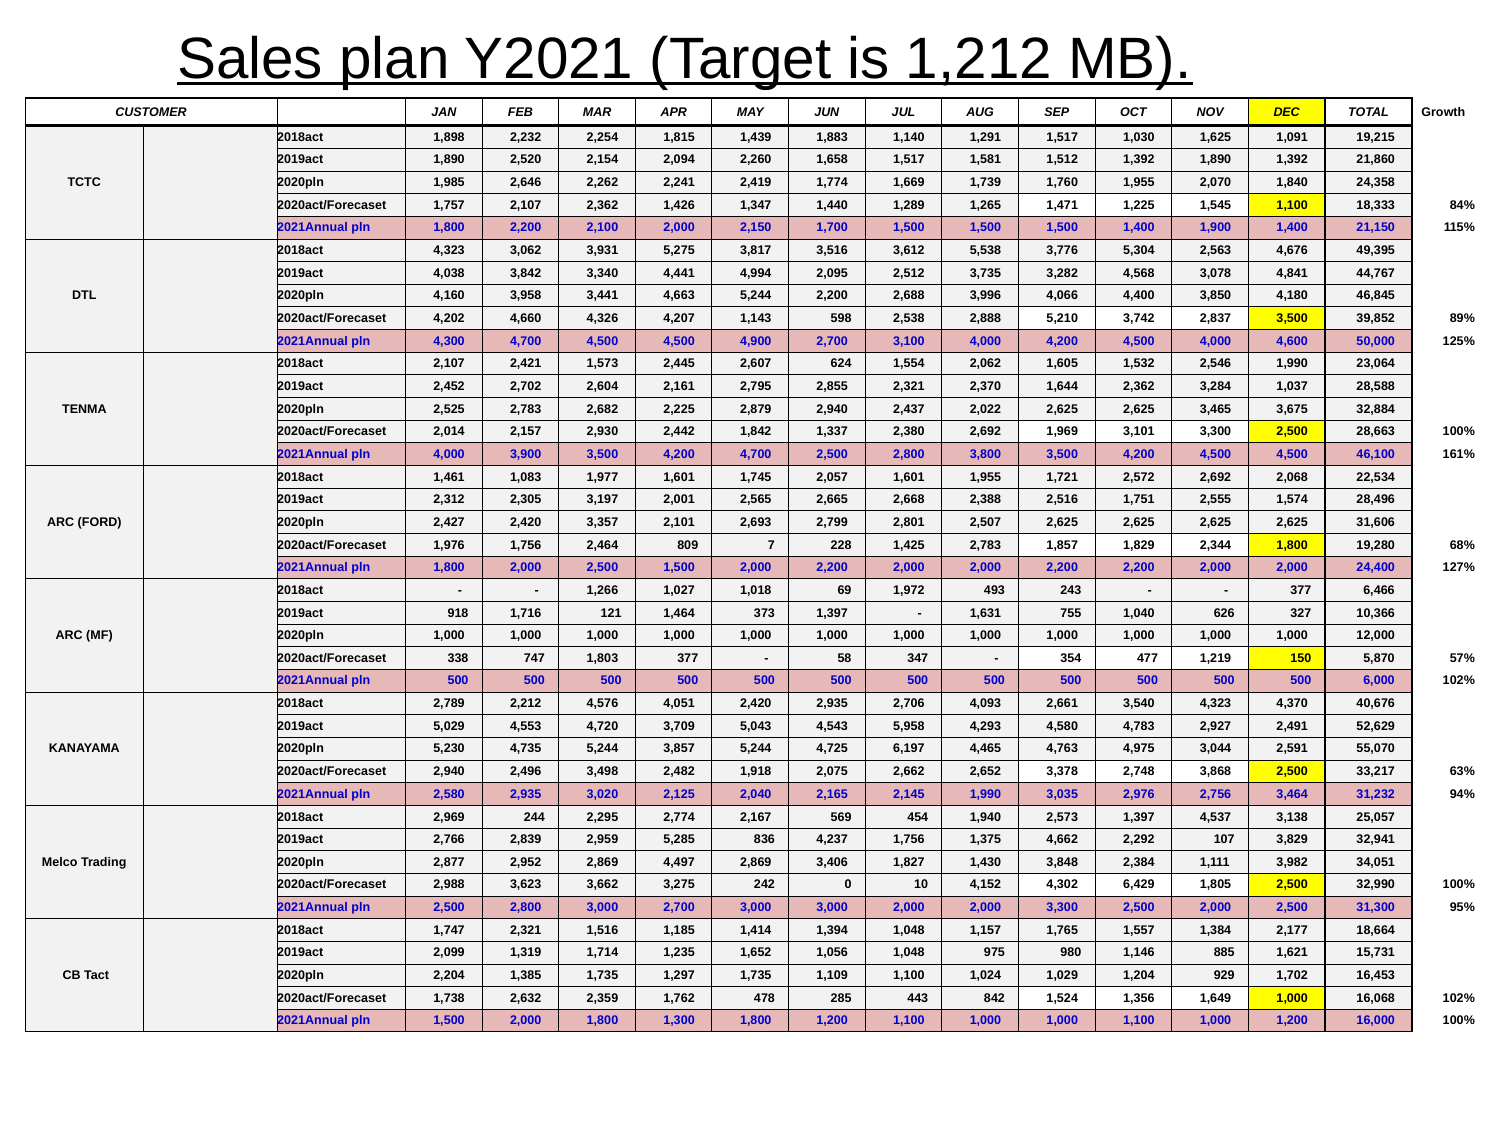

Sales plan Y2021 (Target is 1,212 MB).
| CUSTOMER |  |  | JAN | FEB | MAR | APR | MAY | JUN | JUL | AUG | SEP | OCT | NOV | DEC | TOTAL | Growth |
| --- | --- | --- | --- | --- | --- | --- | --- | --- | --- | --- | --- | --- | --- | --- | --- | --- |
| TCTC |  | 2018act | 1,898 | 2,232 | 2,254 | 1,815 | 1,439 | 1,883 | 1,140 | 1,291 | 1,517 | 1,030 | 1,625 | 1,091 | 19,215 |  |
|  |  | 2019act | 1,890 | 2,520 | 2,154 | 2,094 | 2,260 | 1,658 | 1,517 | 1,581 | 1,512 | 1,392 | 1,890 | 1,392 | 21,860 |  |
|  |  | 2020pln | 1,985 | 2,646 | 2,262 | 2,241 | 2,419 | 1,774 | 1,669 | 1,739 | 1,760 | 1,955 | 2,070 | 1,840 | 24,358 |  |
|  |  | 2020act/Forecaset | 1,757 | 2,107 | 2,362 | 1,426 | 1,347 | 1,440 | 1,289 | 1,265 | 1,471 | 1,225 | 1,545 | 1,100 | 18,333 | 84% |
|  |  | 2021Annual pln | 1,800 | 2,200 | 2,100 | 2,000 | 2,150 | 1,700 | 1,500 | 1,500 | 1,500 | 1,400 | 1,900 | 1,400 | 21,150 | 115% |
| DTL |  | 2018act | 4,323 | 3,062 | 3,931 | 5,275 | 3,817 | 3,516 | 3,612 | 5,538 | 3,776 | 5,304 | 2,563 | 4,676 | 49,395 |  |
|  |  | 2019act | 4,038 | 3,842 | 3,340 | 4,441 | 4,994 | 2,095 | 2,512 | 3,735 | 3,282 | 4,568 | 3,078 | 4,841 | 44,767 |  |
|  |  | 2020pln | 4,160 | 3,958 | 3,441 | 4,663 | 5,244 | 2,200 | 2,688 | 3,996 | 4,066 | 4,400 | 3,850 | 4,180 | 46,845 |  |
|  |  | 2020act/Forecaset | 4,202 | 4,660 | 4,326 | 4,207 | 1,143 | 598 | 2,538 | 2,888 | 5,210 | 3,742 | 2,837 | 3,500 | 39,852 | 89% |
|  |  | 2021Annual pln | 4,300 | 4,700 | 4,500 | 4,500 | 4,900 | 2,700 | 3,100 | 4,000 | 4,200 | 4,500 | 4,000 | 4,600 | 50,000 | 125% |
| TENMA |  | 2018act | 2,107 | 2,421 | 1,573 | 2,445 | 2,607 | 624 | 1,554 | 2,062 | 1,605 | 1,532 | 2,546 | 1,990 | 23,064 |  |
|  |  | 2019act | 2,452 | 2,702 | 2,604 | 2,161 | 2,795 | 2,855 | 2,321 | 2,370 | 1,644 | 2,362 | 3,284 | 1,037 | 28,588 |  |
|  |  | 2020pln | 2,525 | 2,783 | 2,682 | 2,225 | 2,879 | 2,940 | 2,437 | 2,022 | 2,625 | 2,625 | 3,465 | 3,675 | 32,884 |  |
|  |  | 2020act/Forecaset | 2,014 | 2,157 | 2,930 | 2,442 | 1,842 | 1,337 | 2,380 | 2,692 | 1,969 | 3,101 | 3,300 | 2,500 | 28,663 | 100% |
|  |  | 2021Annual pln | 4,000 | 3,900 | 3,500 | 4,200 | 4,700 | 2,500 | 2,800 | 3,800 | 3,500 | 4,200 | 4,500 | 4,500 | 46,100 | 161% |
| ARC (FORD) |  | 2018act | 1,461 | 1,083 | 1,977 | 1,601 | 1,745 | 2,057 | 1,601 | 1,955 | 1,721 | 2,572 | 2,692 | 2,068 | 22,534 |  |
|  |  | 2019act | 2,312 | 2,305 | 3,197 | 2,001 | 2,565 | 2,665 | 2,668 | 2,388 | 2,516 | 1,751 | 2,555 | 1,574 | 28,496 |  |
|  |  | 2020pln | 2,427 | 2,420 | 3,357 | 2,101 | 2,693 | 2,799 | 2,801 | 2,507 | 2,625 | 2,625 | 2,625 | 2,625 | 31,606 |  |
|  |  | 2020act/Forecaset | 1,976 | 1,756 | 2,464 | 809 | 7 | 228 | 1,425 | 2,783 | 1,857 | 1,829 | 2,344 | 1,800 | 19,280 | 68% |
|  |  | 2021Annual pln | 1,800 | 2,000 | 2,500 | 1,500 | 2,000 | 2,200 | 2,000 | 2,000 | 2,200 | 2,200 | 2,000 | 2,000 | 24,400 | 127% |
| ARC (MF) |  | 2018act | - | - | 1,266 | 1,027 | 1,018 | 69 | 1,972 | 493 | 243 | - | - | 377 | 6,466 |  |
|  |  | 2019act | 918 | 1,716 | 121 | 1,464 | 373 | 1,397 | - | 1,631 | 755 | 1,040 | 626 | 327 | 10,366 |  |
|  |  | 2020pln | 1,000 | 1,000 | 1,000 | 1,000 | 1,000 | 1,000 | 1,000 | 1,000 | 1,000 | 1,000 | 1,000 | 1,000 | 12,000 |  |
|  |  | 2020act/Forecaset | 338 | 747 | 1,803 | 377 | - | 58 | 347 | - | 354 | 477 | 1,219 | 150 | 5,870 | 57% |
|  |  | 2021Annual pln | 500 | 500 | 500 | 500 | 500 | 500 | 500 | 500 | 500 | 500 | 500 | 500 | 6,000 | 102% |
| KANAYAMA |  | 2018act | 2,789 | 2,212 | 4,576 | 4,051 | 2,420 | 2,935 | 2,706 | 4,093 | 2,661 | 3,540 | 4,323 | 4,370 | 40,676 |  |
|  |  | 2019act | 5,029 | 4,553 | 4,720 | 3,709 | 5,043 | 4,543 | 5,958 | 4,293 | 4,580 | 4,783 | 2,927 | 2,491 | 52,629 |  |
|  |  | 2020pln | 5,230 | 4,735 | 5,244 | 3,857 | 5,244 | 4,725 | 6,197 | 4,465 | 4,763 | 4,975 | 3,044 | 2,591 | 55,070 |  |
|  |  | 2020act/Forecaset | 2,940 | 2,496 | 3,498 | 2,482 | 1,918 | 2,075 | 2,662 | 2,652 | 3,378 | 2,748 | 3,868 | 2,500 | 33,217 | 63% |
|  |  | 2021Annual pln | 2,580 | 2,935 | 3,020 | 2,125 | 2,040 | 2,165 | 2,145 | 1,990 | 3,035 | 2,976 | 2,756 | 3,464 | 31,232 | 94% |
| Melco Trading |  | 2018act | 2,969 | 244 | 2,295 | 2,774 | 2,167 | 569 | 454 | 1,940 | 2,573 | 1,397 | 4,537 | 3,138 | 25,057 |  |
|  |  | 2019act | 2,766 | 2,839 | 2,959 | 5,285 | 836 | 4,237 | 1,756 | 1,375 | 4,662 | 2,292 | 107 | 3,829 | 32,941 |  |
|  |  | 2020pln | 2,877 | 2,952 | 2,869 | 4,497 | 2,869 | 3,406 | 1,827 | 1,430 | 3,848 | 2,384 | 1,111 | 3,982 | 34,051 |  |
|  |  | 2020act/Forecaset | 2,988 | 3,623 | 3,662 | 3,275 | 242 | 0 | 10 | 4,152 | 4,302 | 6,429 | 1,805 | 2,500 | 32,990 | 100% |
|  |  | 2021Annual pln | 2,500 | 2,800 | 3,000 | 2,700 | 3,000 | 3,000 | 2,000 | 2,000 | 3,300 | 2,500 | 2,000 | 2,500 | 31,300 | 95% |
| CB Tact |  | 2018act | 1,747 | 2,321 | 1,516 | 1,185 | 1,414 | 1,394 | 1,048 | 1,157 | 1,765 | 1,557 | 1,384 | 2,177 | 18,664 |  |
|  |  | 2019act | 2,099 | 1,319 | 1,714 | 1,235 | 1,652 | 1,056 | 1,048 | 975 | 980 | 1,146 | 885 | 1,621 | 15,731 |  |
|  |  | 2020pln | 2,204 | 1,385 | 1,735 | 1,297 | 1,735 | 1,109 | 1,100 | 1,024 | 1,029 | 1,204 | 929 | 1,702 | 16,453 |  |
|  |  | 2020act/Forecaset | 1,738 | 2,632 | 2,359 | 1,762 | 478 | 285 | 443 | 842 | 1,524 | 1,356 | 1,649 | 1,000 | 16,068 | 102% |
|  |  | 2021Annual pln | 1,500 | 2,000 | 1,800 | 1,300 | 1,800 | 1,200 | 1,100 | 1,000 | 1,000 | 1,100 | 1,000 | 1,200 | 16,000 | 100% |
20